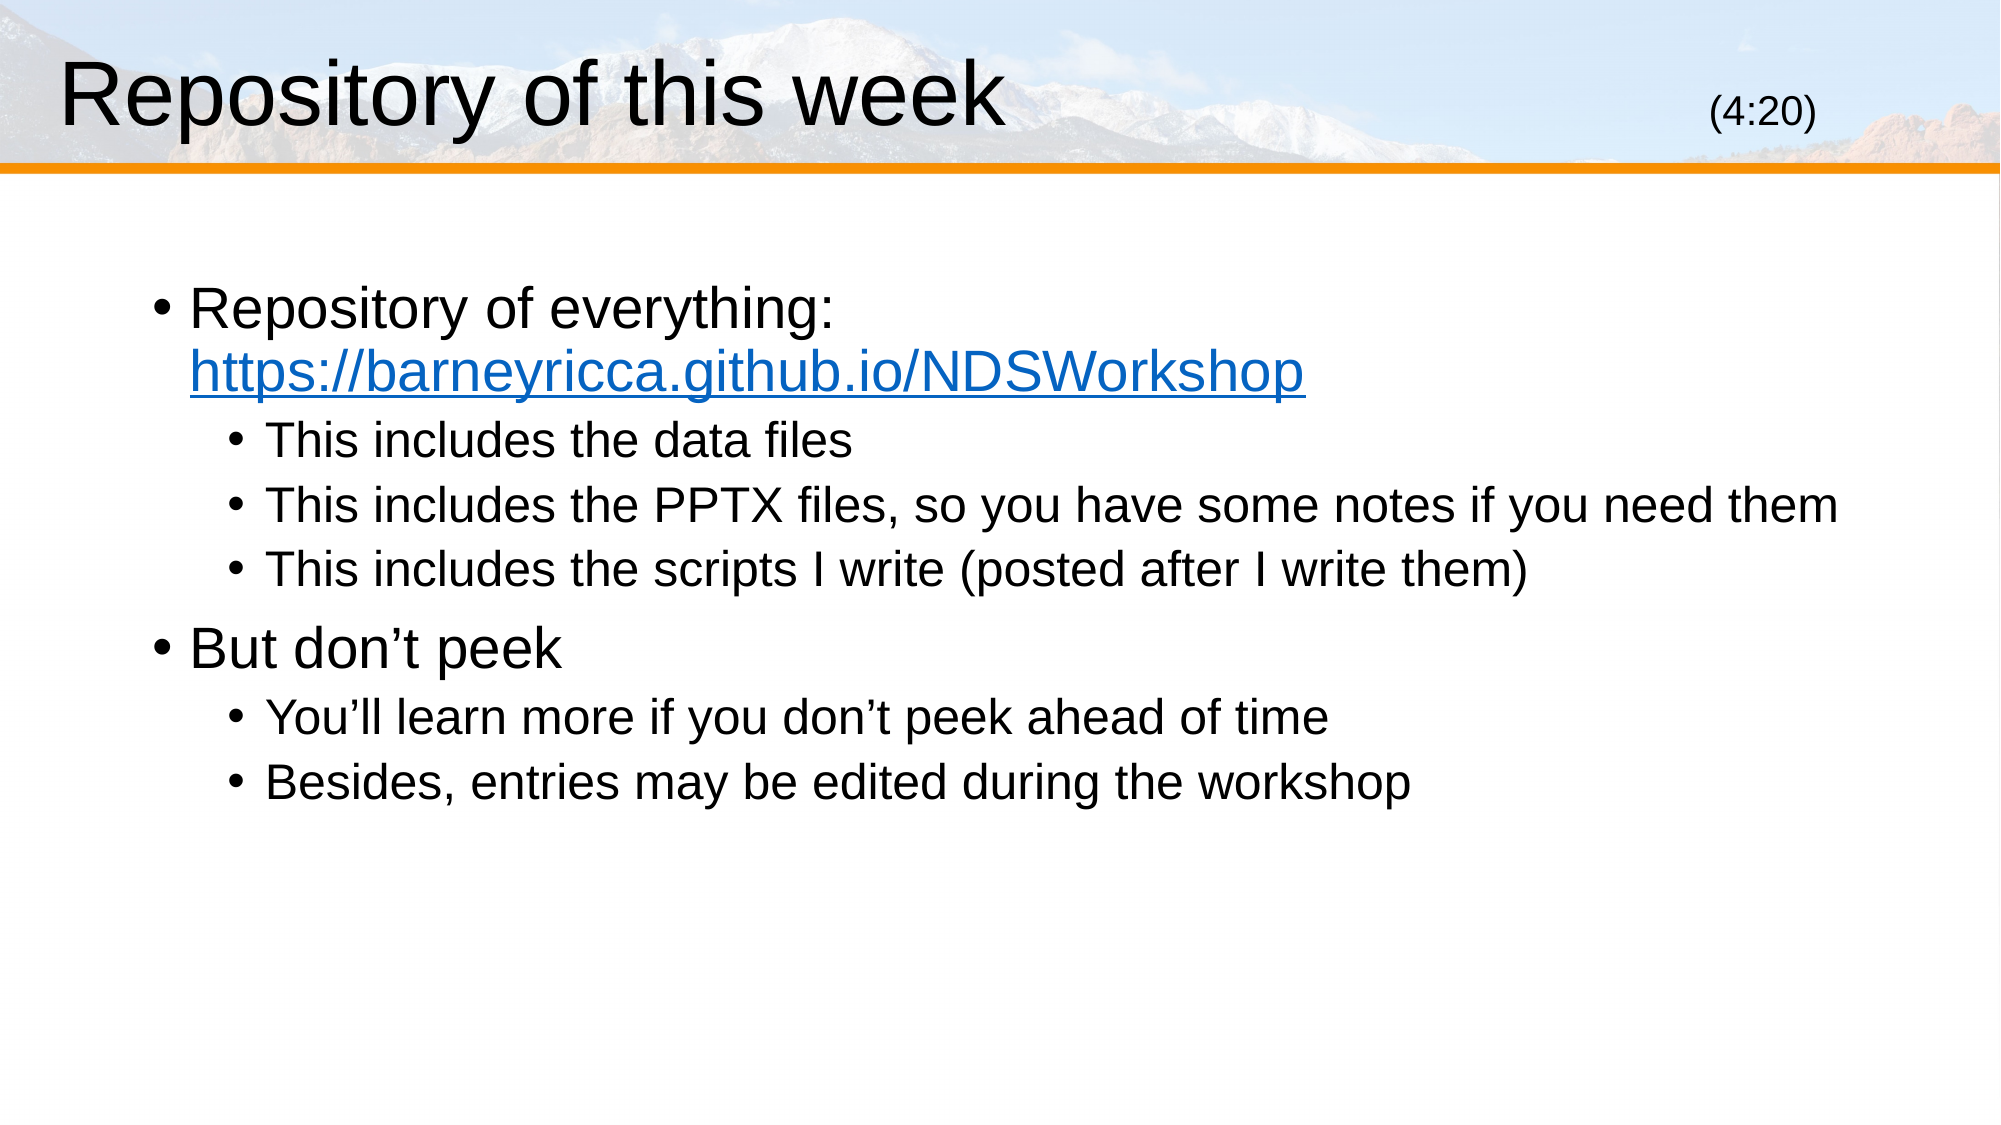

# Repository of this week					(4:20)
Repository of everything: https://barneyricca.github.io/NDSWorkshop
This includes the data files
This includes the PPTX files, so you have some notes if you need them
This includes the scripts I write (posted after I write them)
But don’t peek
You’ll learn more if you don’t peek ahead of time
Besides, entries may be edited during the workshop